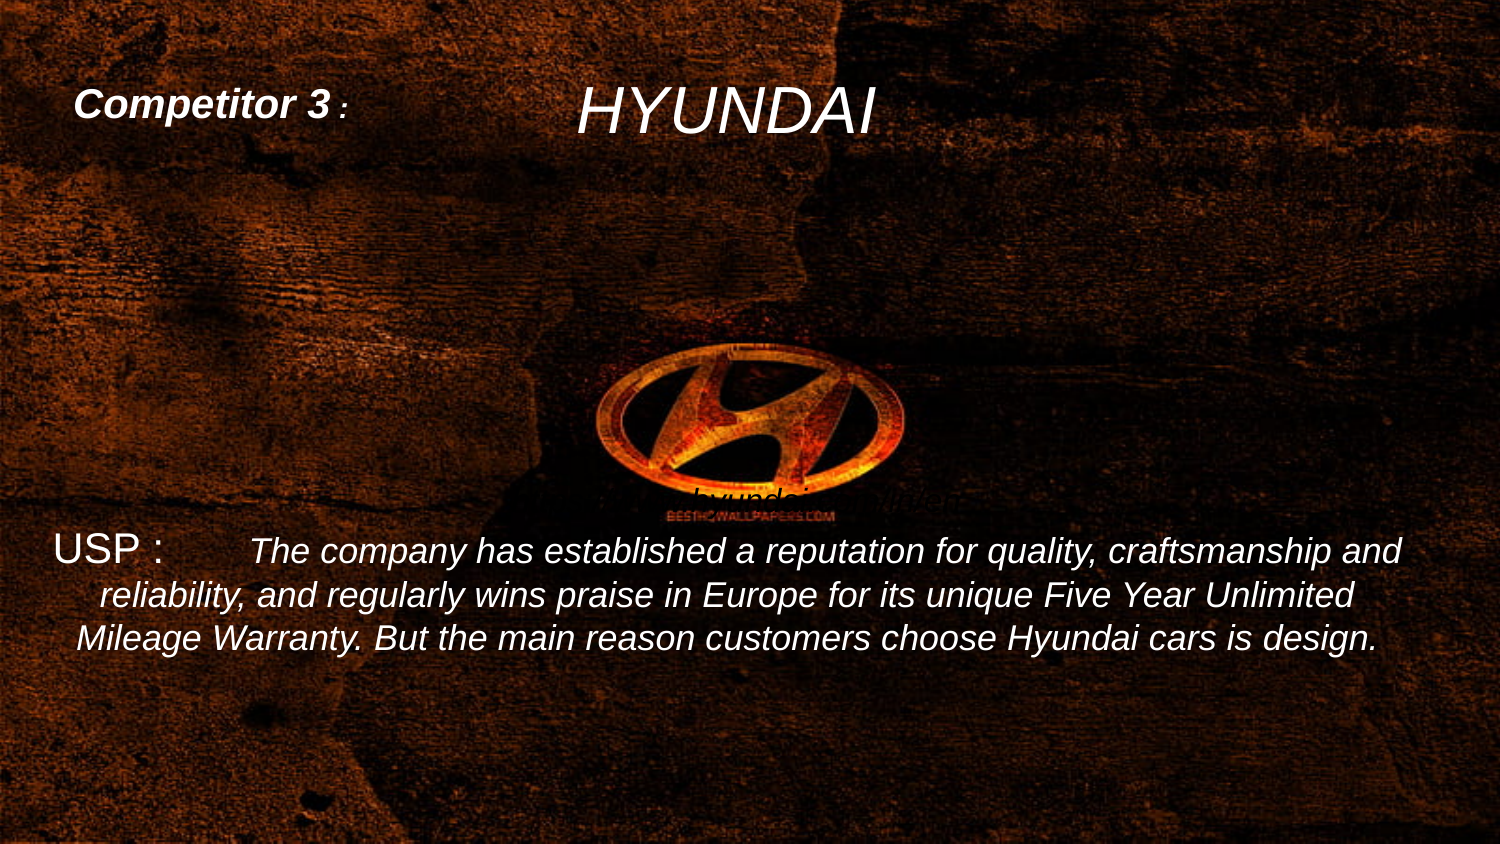

HYUNDAI
Competitor 3 :

https://www.hyundai.com/in/en
# USP :       The company has established a reputation for quality, craftsmanship and reliability, and regularly wins praise in Europe for its unique Five Year Unlimited Mileage Warranty. But the main reason customers choose Hyundai cars is design.